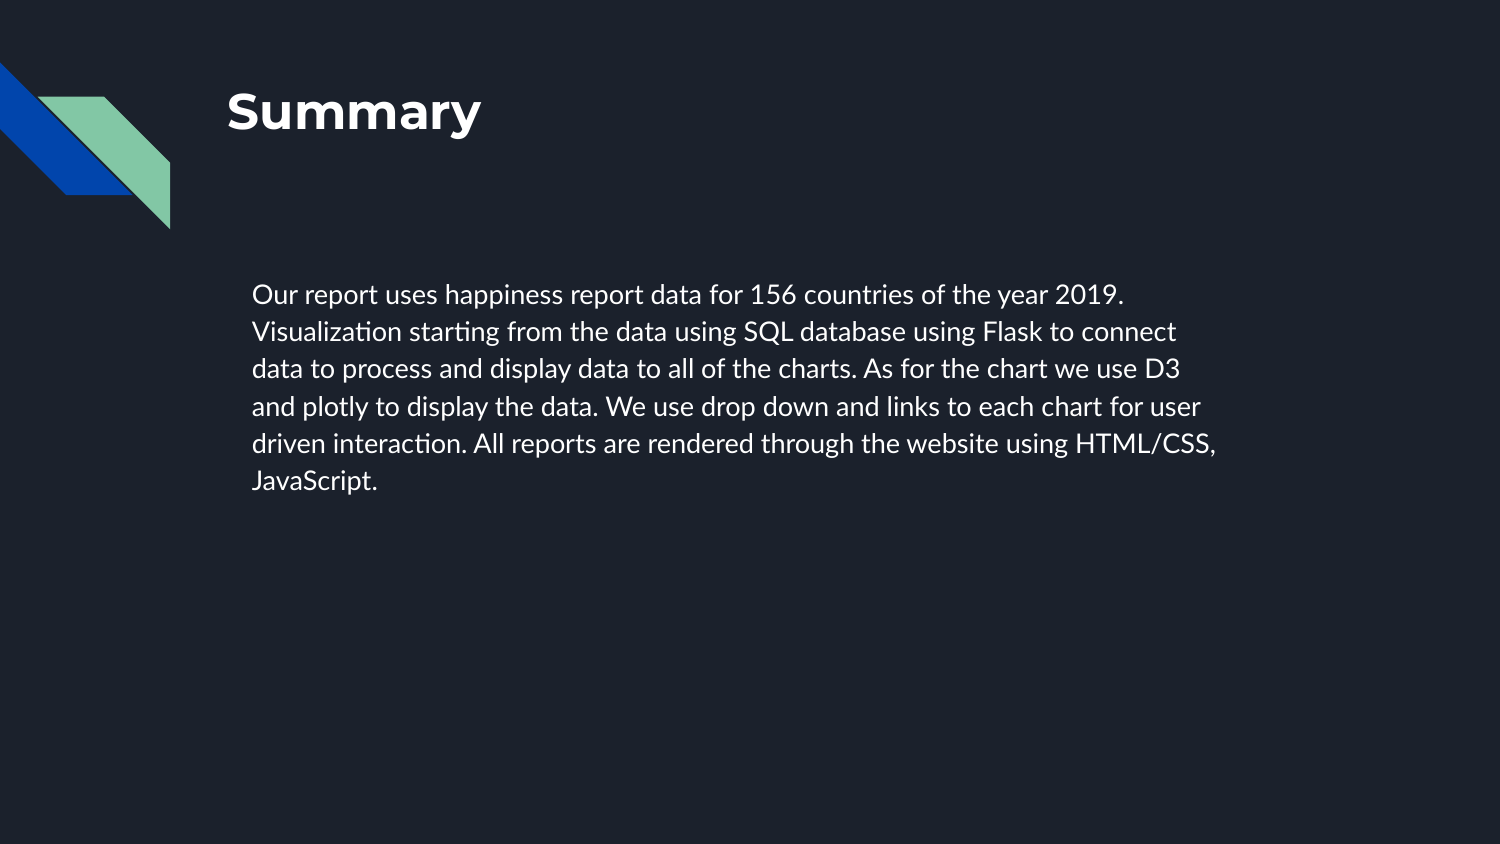

# Summary
Our report uses happiness report data for 156 countries of the year 2019.
Visualization starting from the data using SQL database using Flask to connect data to process and display data to all of the charts. As for the chart we use D3 and plotly to display the data. We use drop down and links to each chart for user driven interaction. All reports are rendered through the website using HTML/CSS, JavaScript.